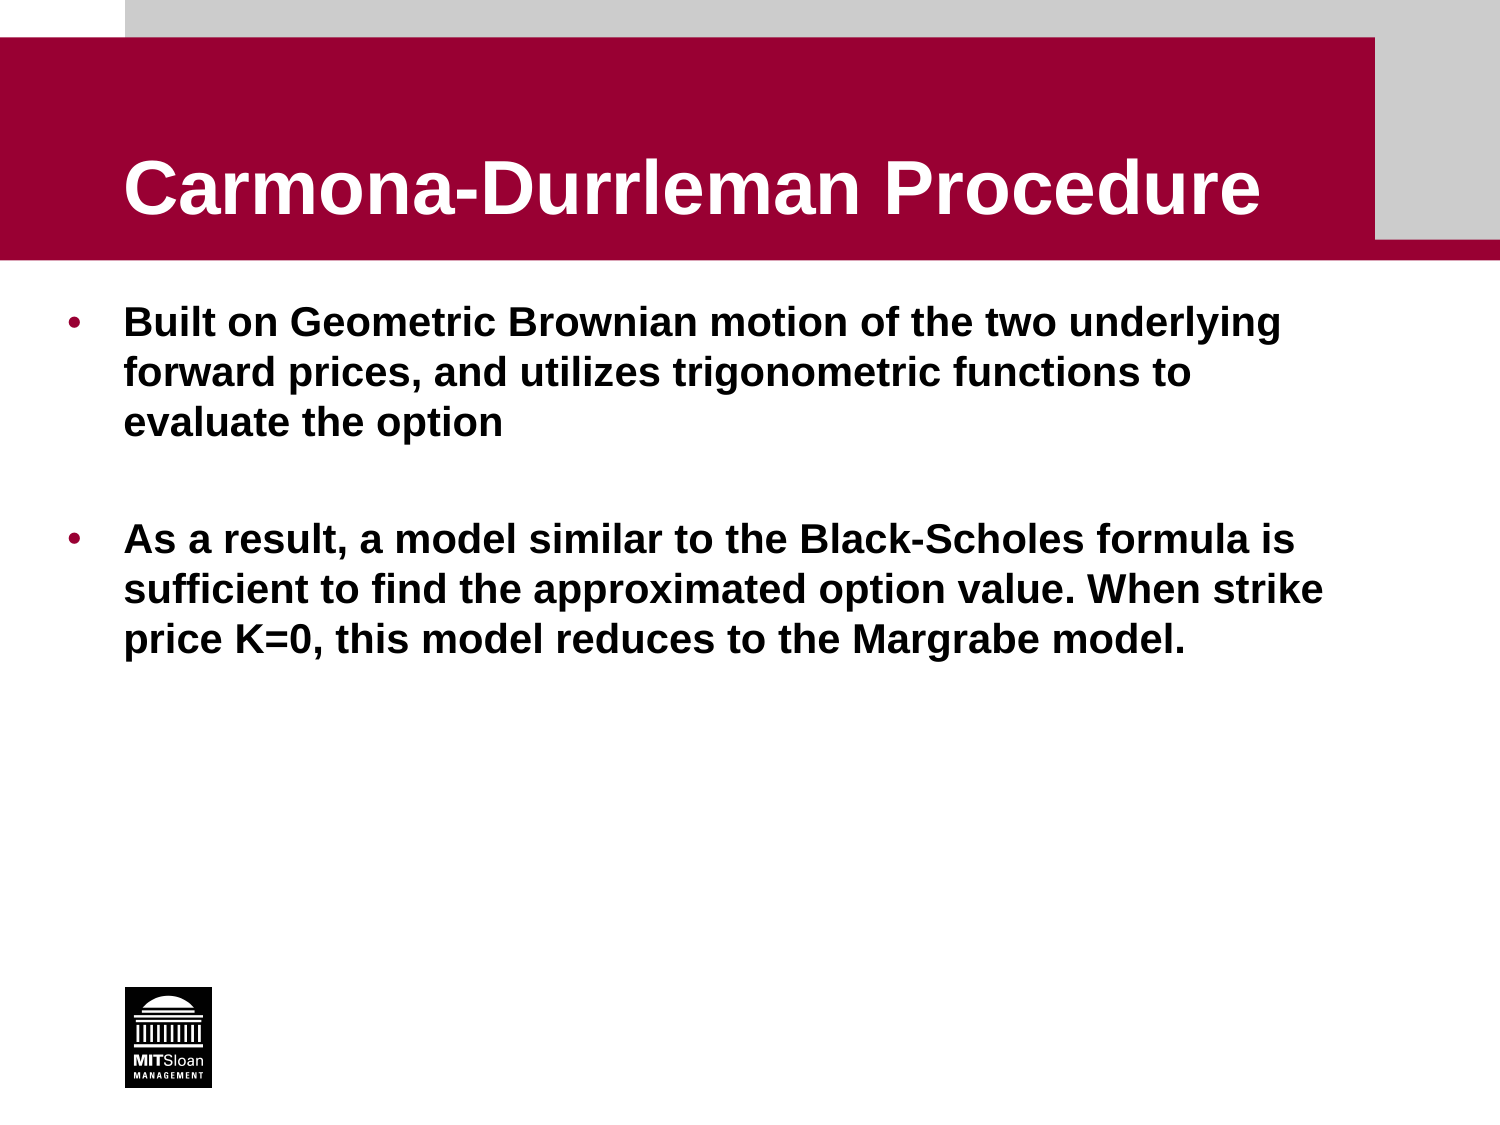

# Carmona-Durrleman Procedure
Built on Geometric Brownian motion of the two underlying forward prices, and utilizes trigonometric functions to evaluate the option

As a result, a model similar to the Black-Scholes formula is sufficient to find the approximated option value. When strike price K=0, this model reduces to the Margrabe model.